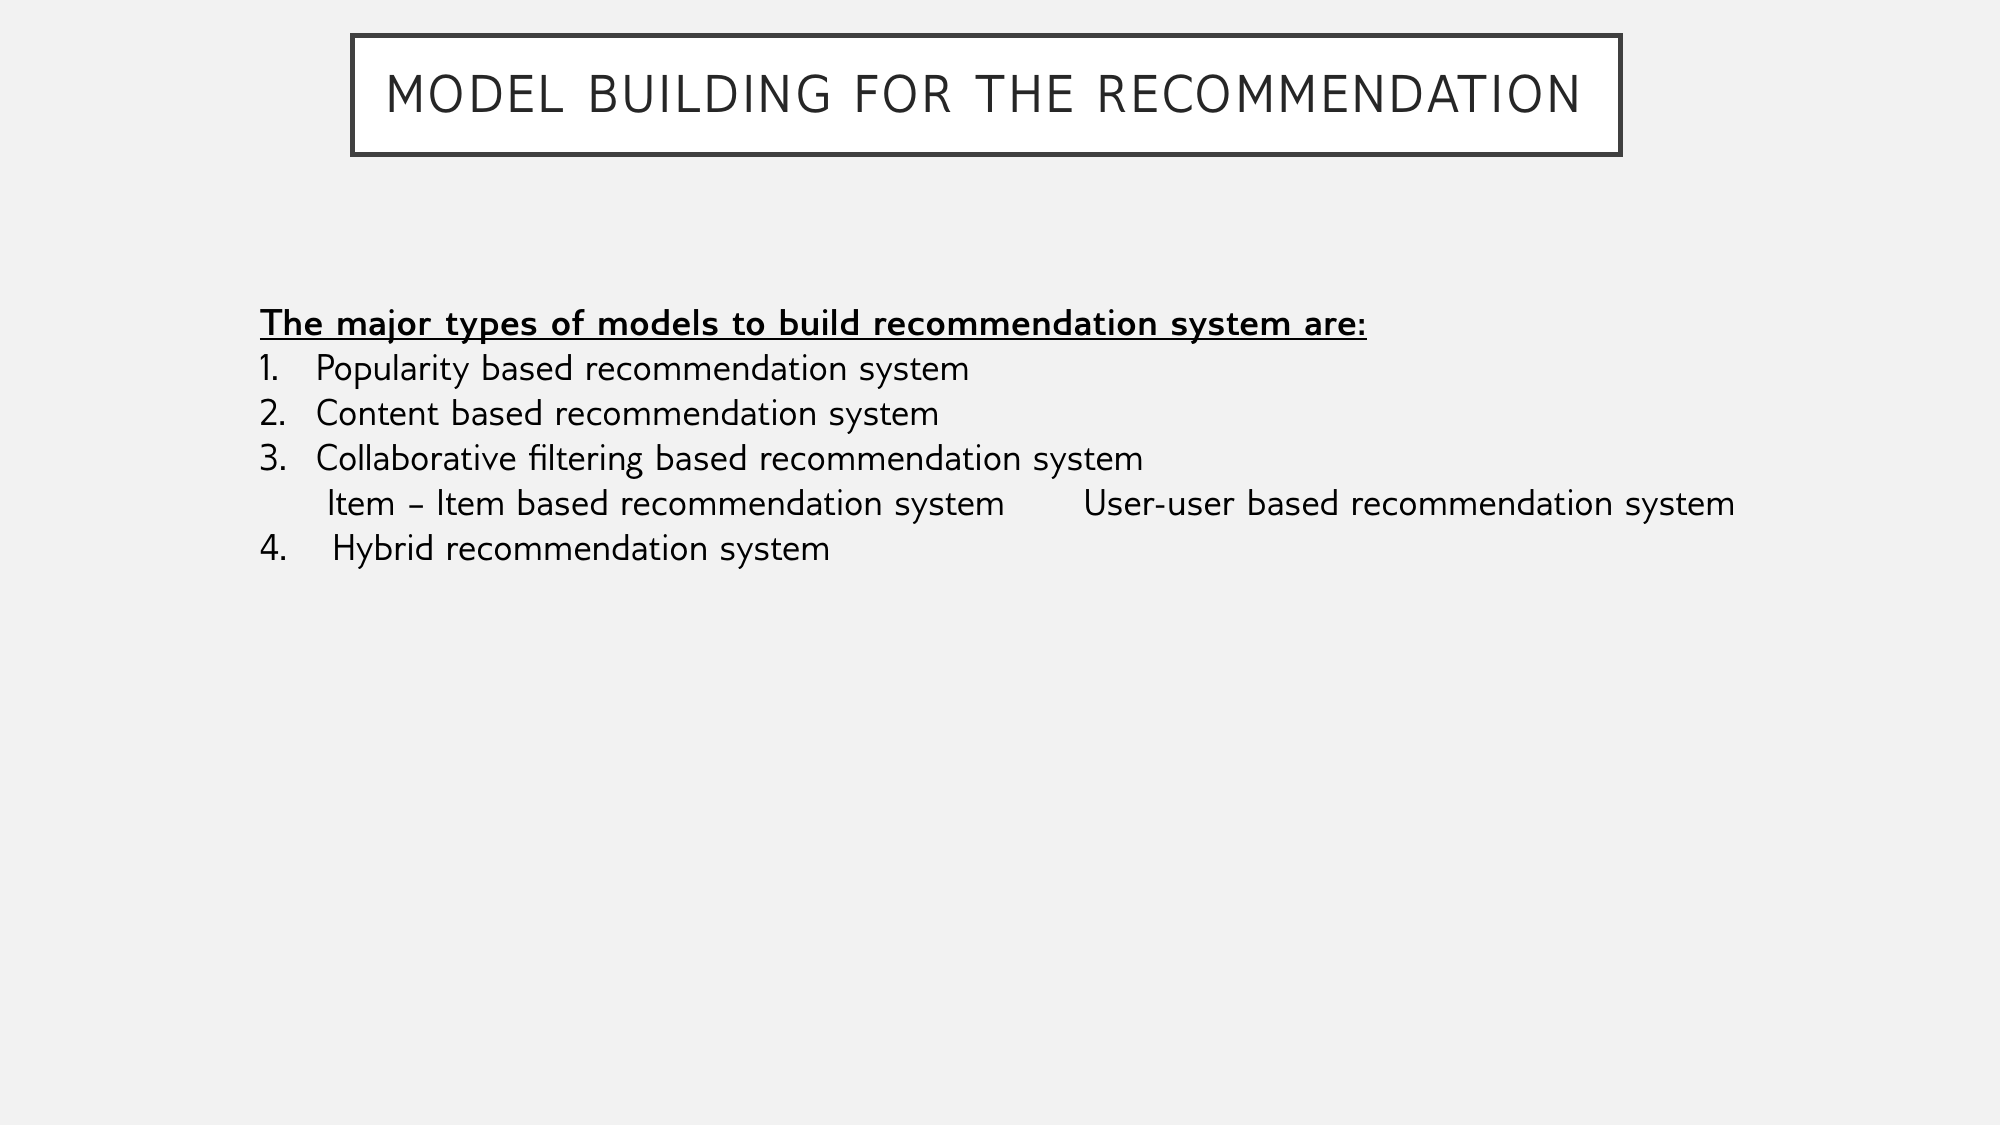

# Model Building for the recommendation
The major types of models to build recommendation system are:
Popularity based recommendation system
Content based recommendation system
Collaborative filtering based recommendation system
      Item – Item based recommendation system       User-user based recommendation system
4.    Hybrid recommendation system